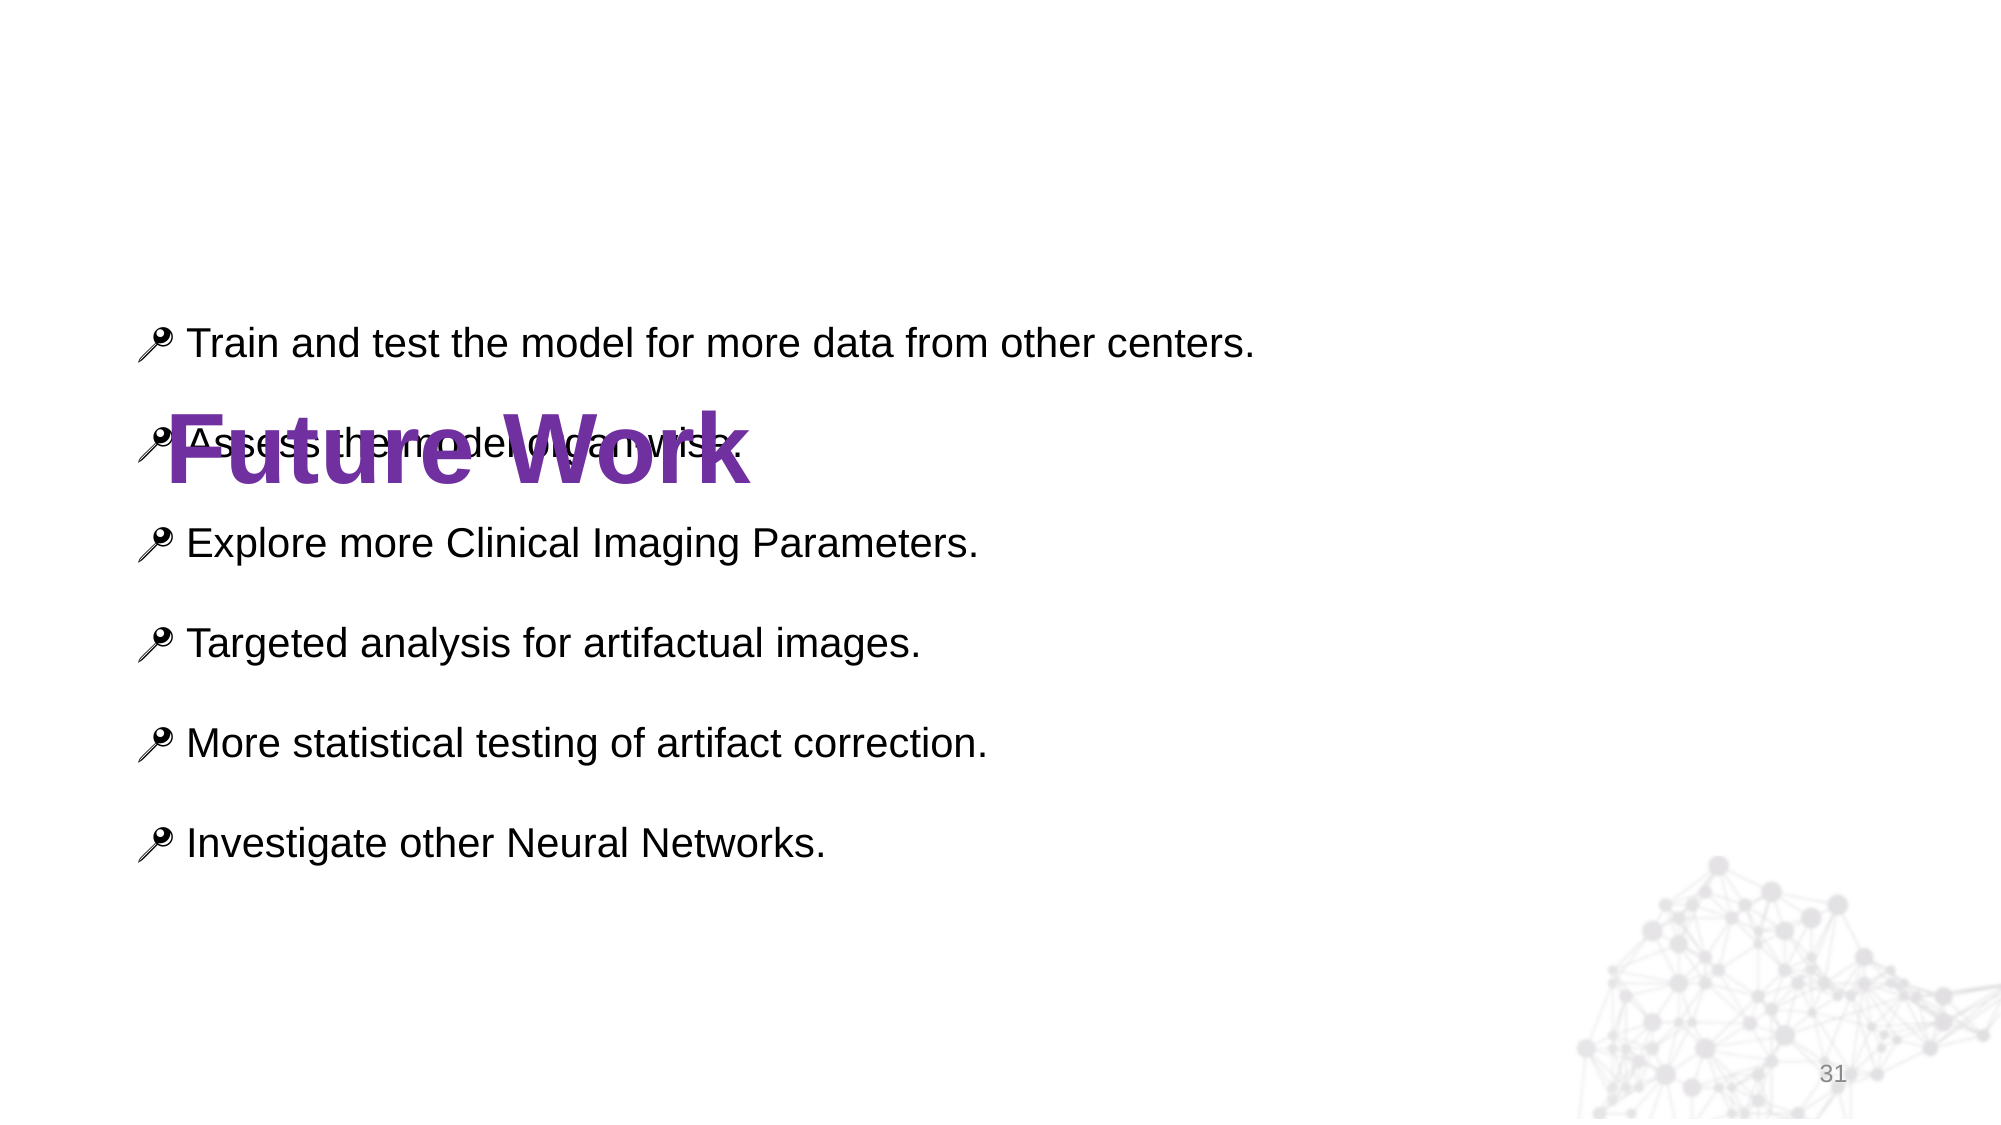

📍 Train and test the model for more data from other centers.
📍 Assess the model organ-wise.
📍 Explore more Clinical Imaging Parameters.
📍 Targeted analysis for artifactual images.
📍 More statistical testing of artifact correction.
📍 Investigate other Neural Networks.
	Future Work
31